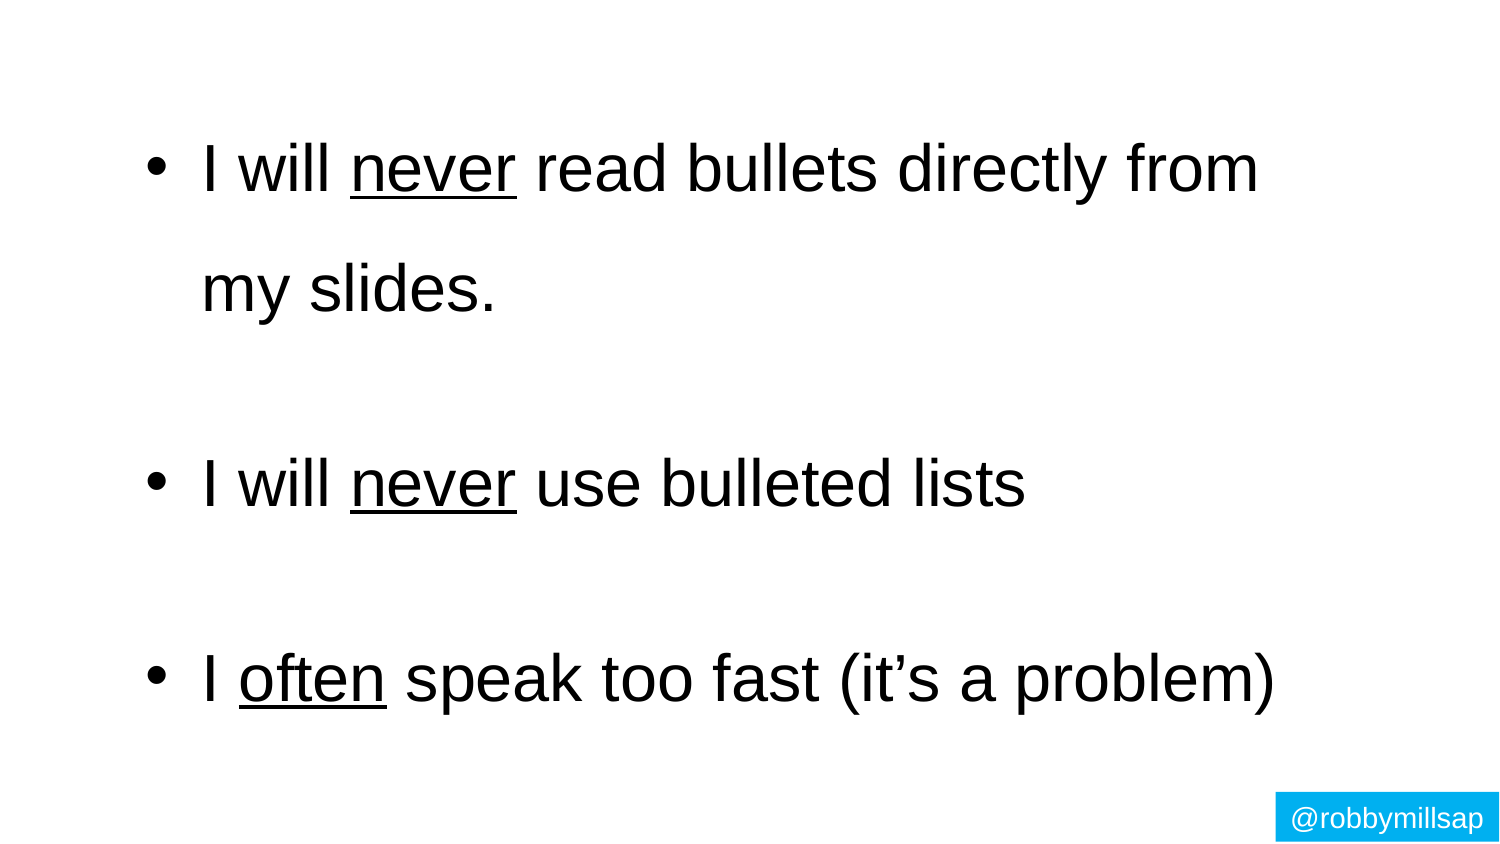

I will never read bullets directly from my slides.
I will never use bulleted lists
I often speak too fast (it’s a problem)

@robbymillsap